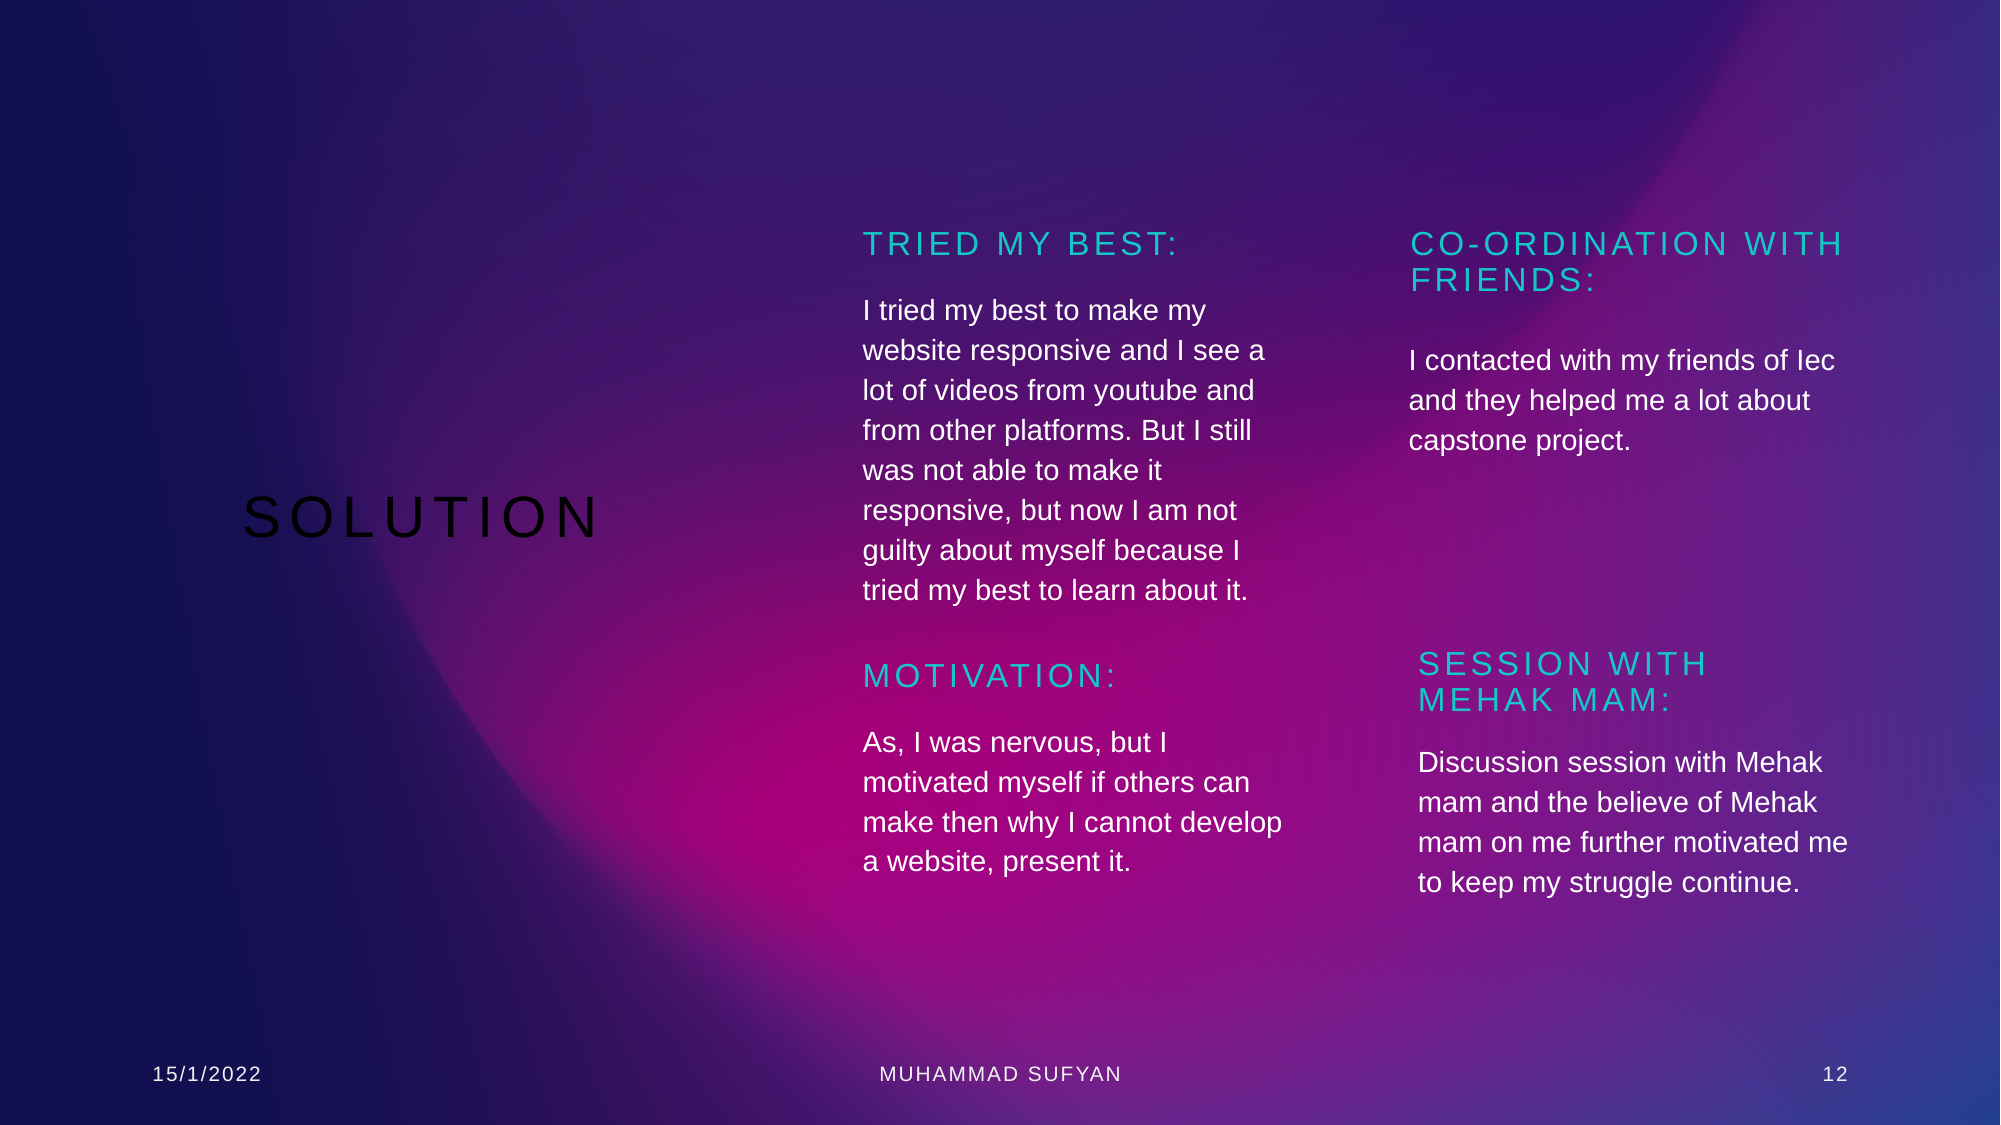

Tried my best:
Co-ordination with friends:
I tried my best to make my website responsive and I see a lot of videos from youtube and from other platforms. But I still was not able to make it responsive, but now I am not guilty about myself because I tried my best to learn about it.
I contacted with my friends of Iec and they helped me a lot about capstone project.
# Solution
Session with mehak mam:
Motivation:
As, I was nervous, but I motivated myself if others can make then why I cannot develop a website, present it.
Discussion session with Mehak mam and the believe of Mehak mam on me further motivated me to keep my struggle continue.
15/1/2022
Muhammad Sufyan
12